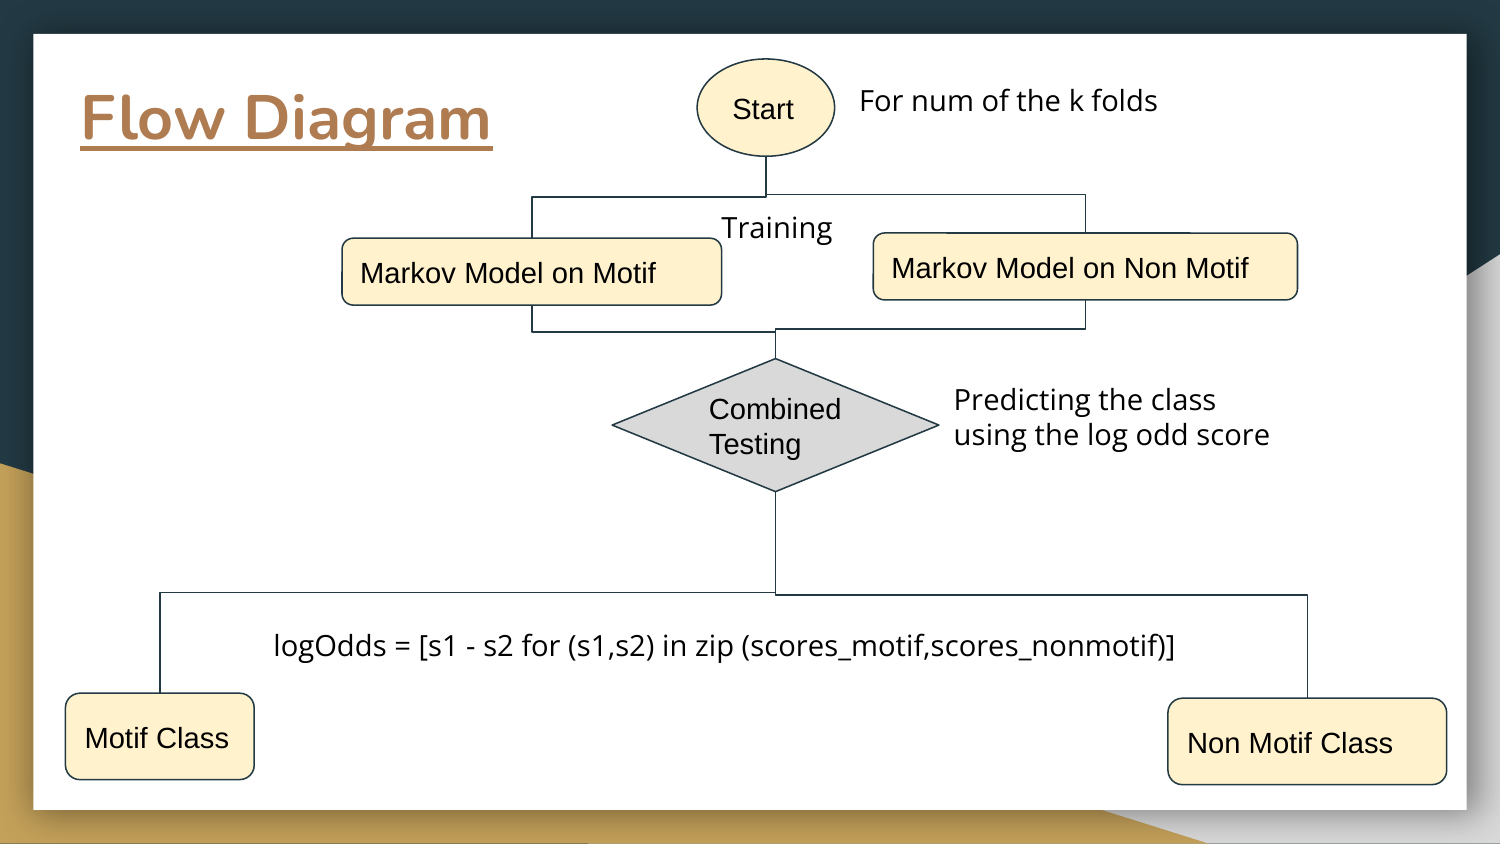

Start
# Flow Diagram
For num of the k folds
Training
Markov Model on Non Motif
Markov Model on Motif
Combined Testing
Predicting the class using the log odd score
logOdds = [s1 - s2 for (s1,s2) in zip (scores_motif,scores_nonmotif)]
Motif Class
Non Motif Class